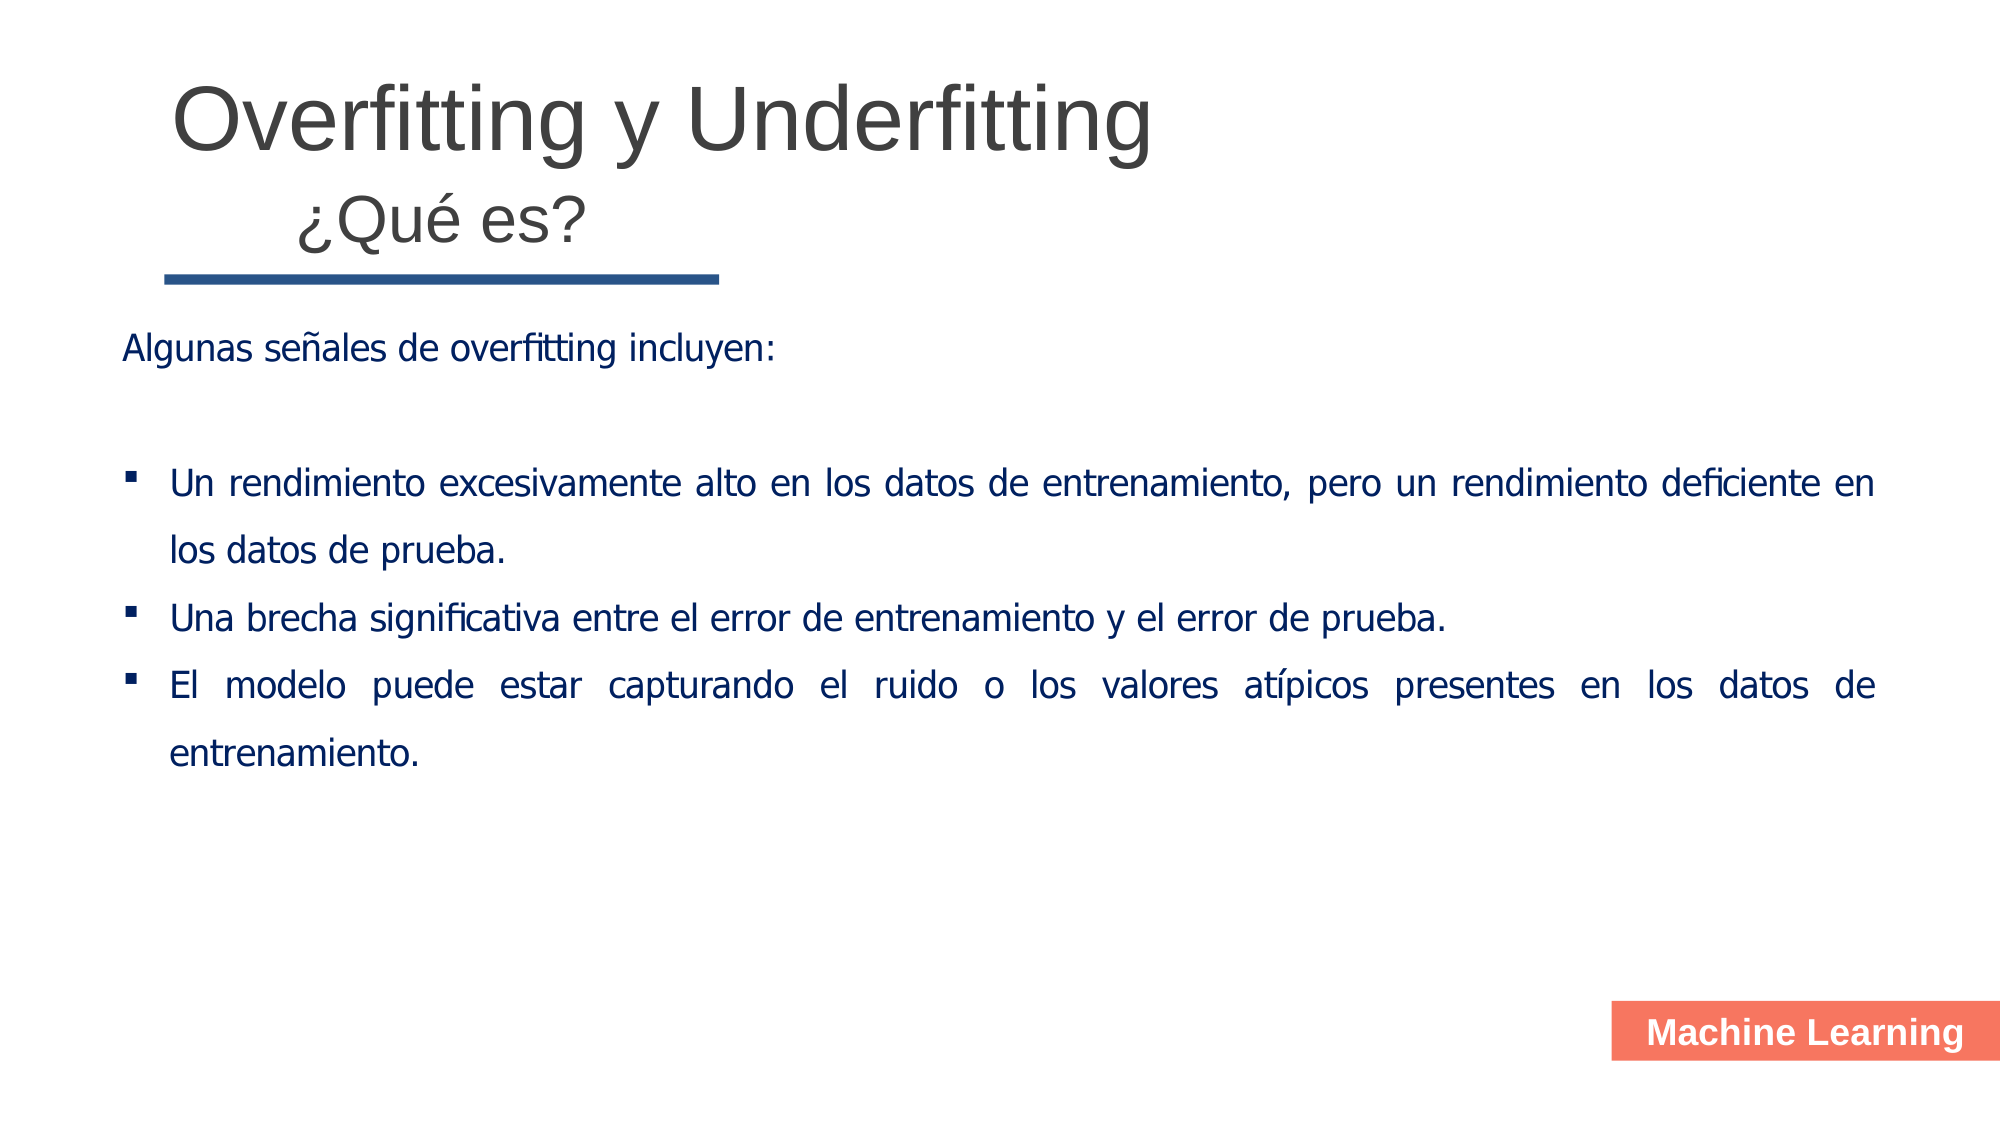

Overfitting y Underfitting
¿Qué es?

Algunas señales de overfitting incluyen:

Un rendimiento excesivamente alto en los datos de entrenamiento, pero un rendimiento deficiente en los datos de prueba.
Una brecha significativa entre el error de entrenamiento y el error de prueba.
El modelo puede estar capturando el ruido o los valores atípicos presentes en los datos de entrenamiento.

Machine Learning